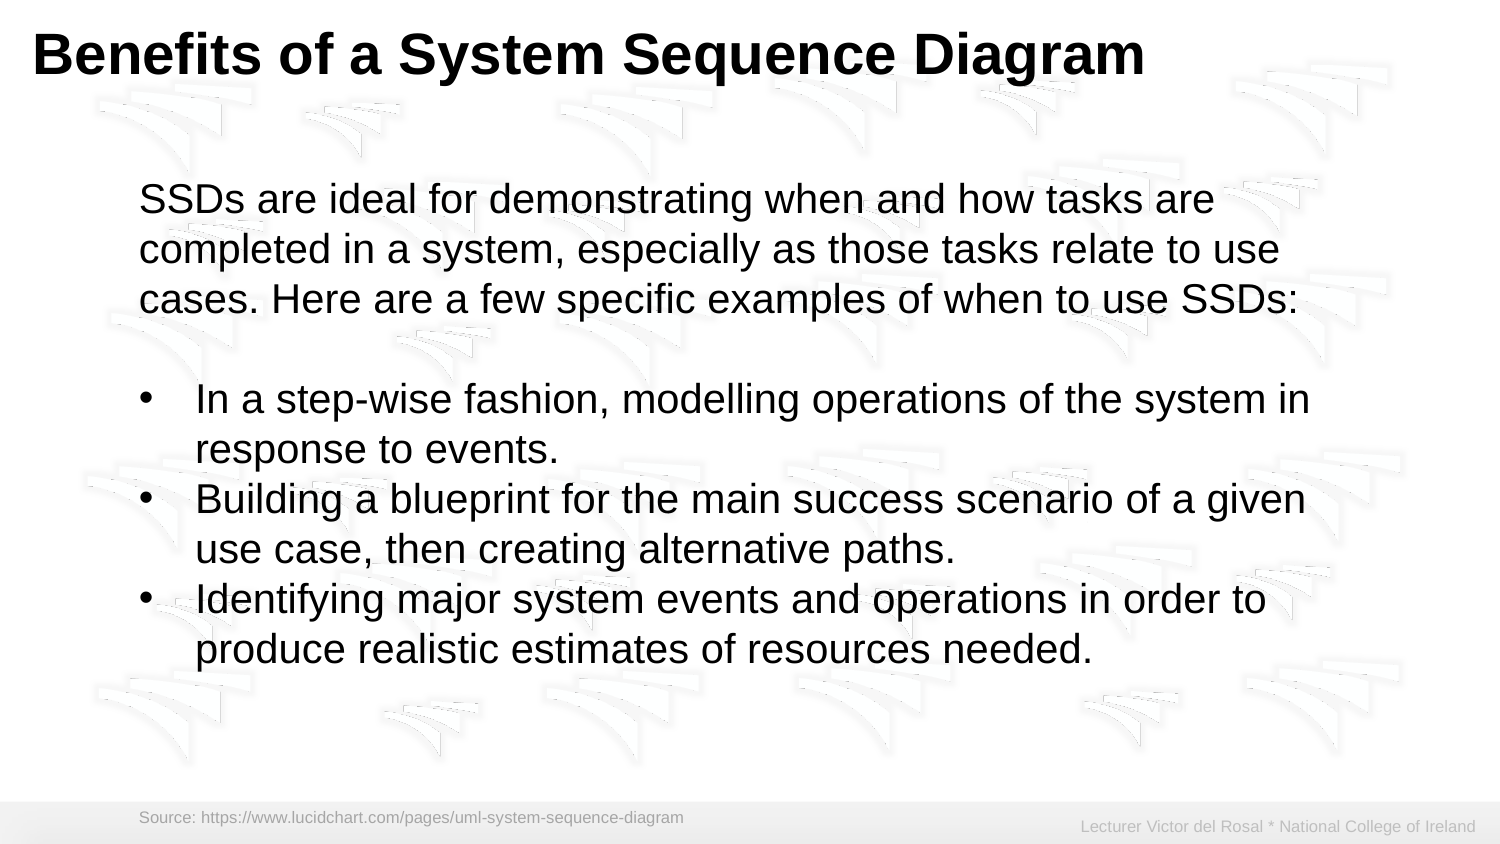

Benefits of a System Sequence Diagram
SSDs are ideal for demonstrating when and how tasks are completed in a system, especially as those tasks relate to use cases. Here are a few specific examples of when to use SSDs:

In a step-wise fashion, modelling operations of the system in response to events.
Building a blueprint for the main success scenario of a given use case, then creating alternative paths.
Identifying major system events and operations in order to produce realistic estimates of resources needed.

Source: https://www.lucidchart.com/pages/uml-system-sequence-diagram